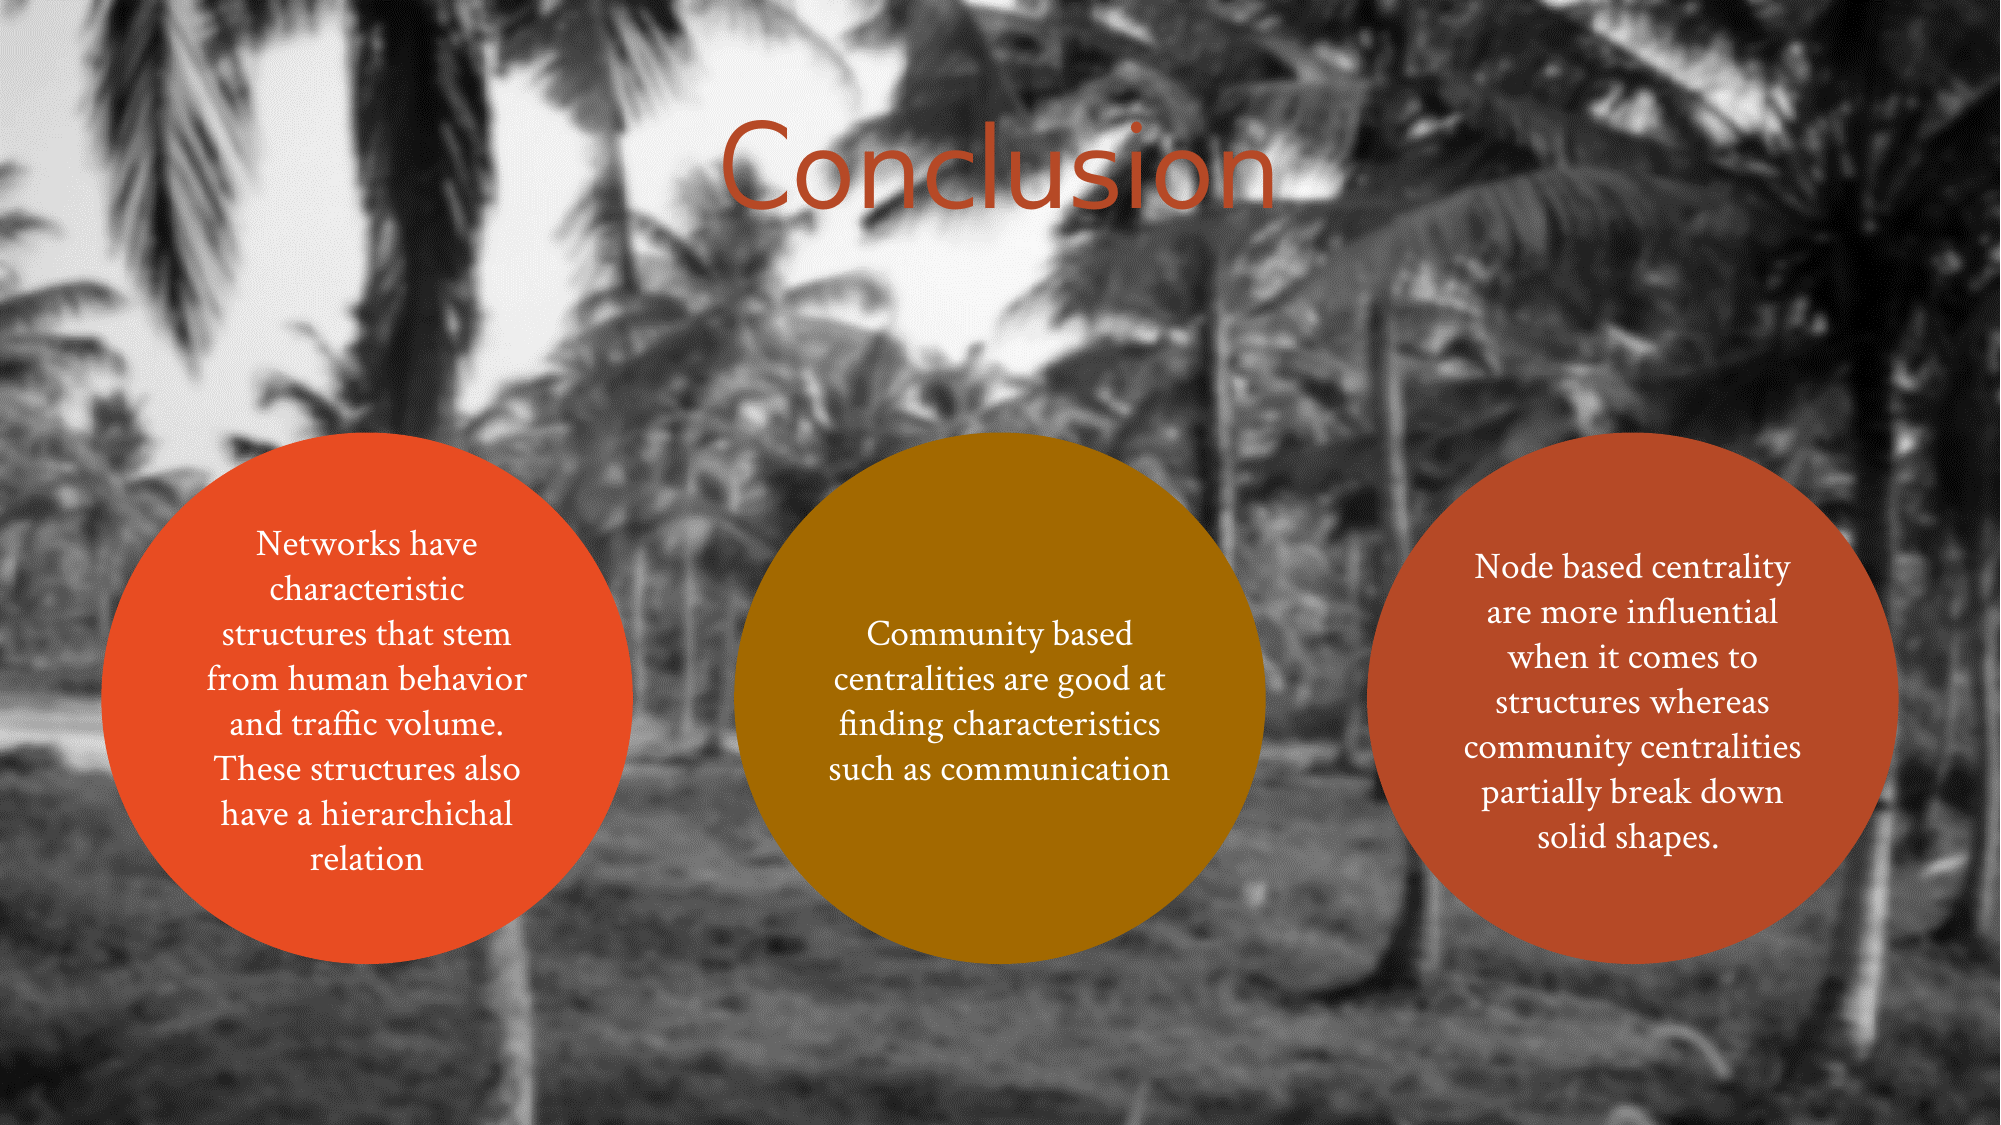

# Conclusion
Networks have characteristic structures that stem from human behavior and traffic volume. These structures also have a hierarchichal relation
Community based centralities are good at finding characteristics such as communication
Node based centrality are more influential when it comes to structures whereas community centralities partially break down solid shapes.